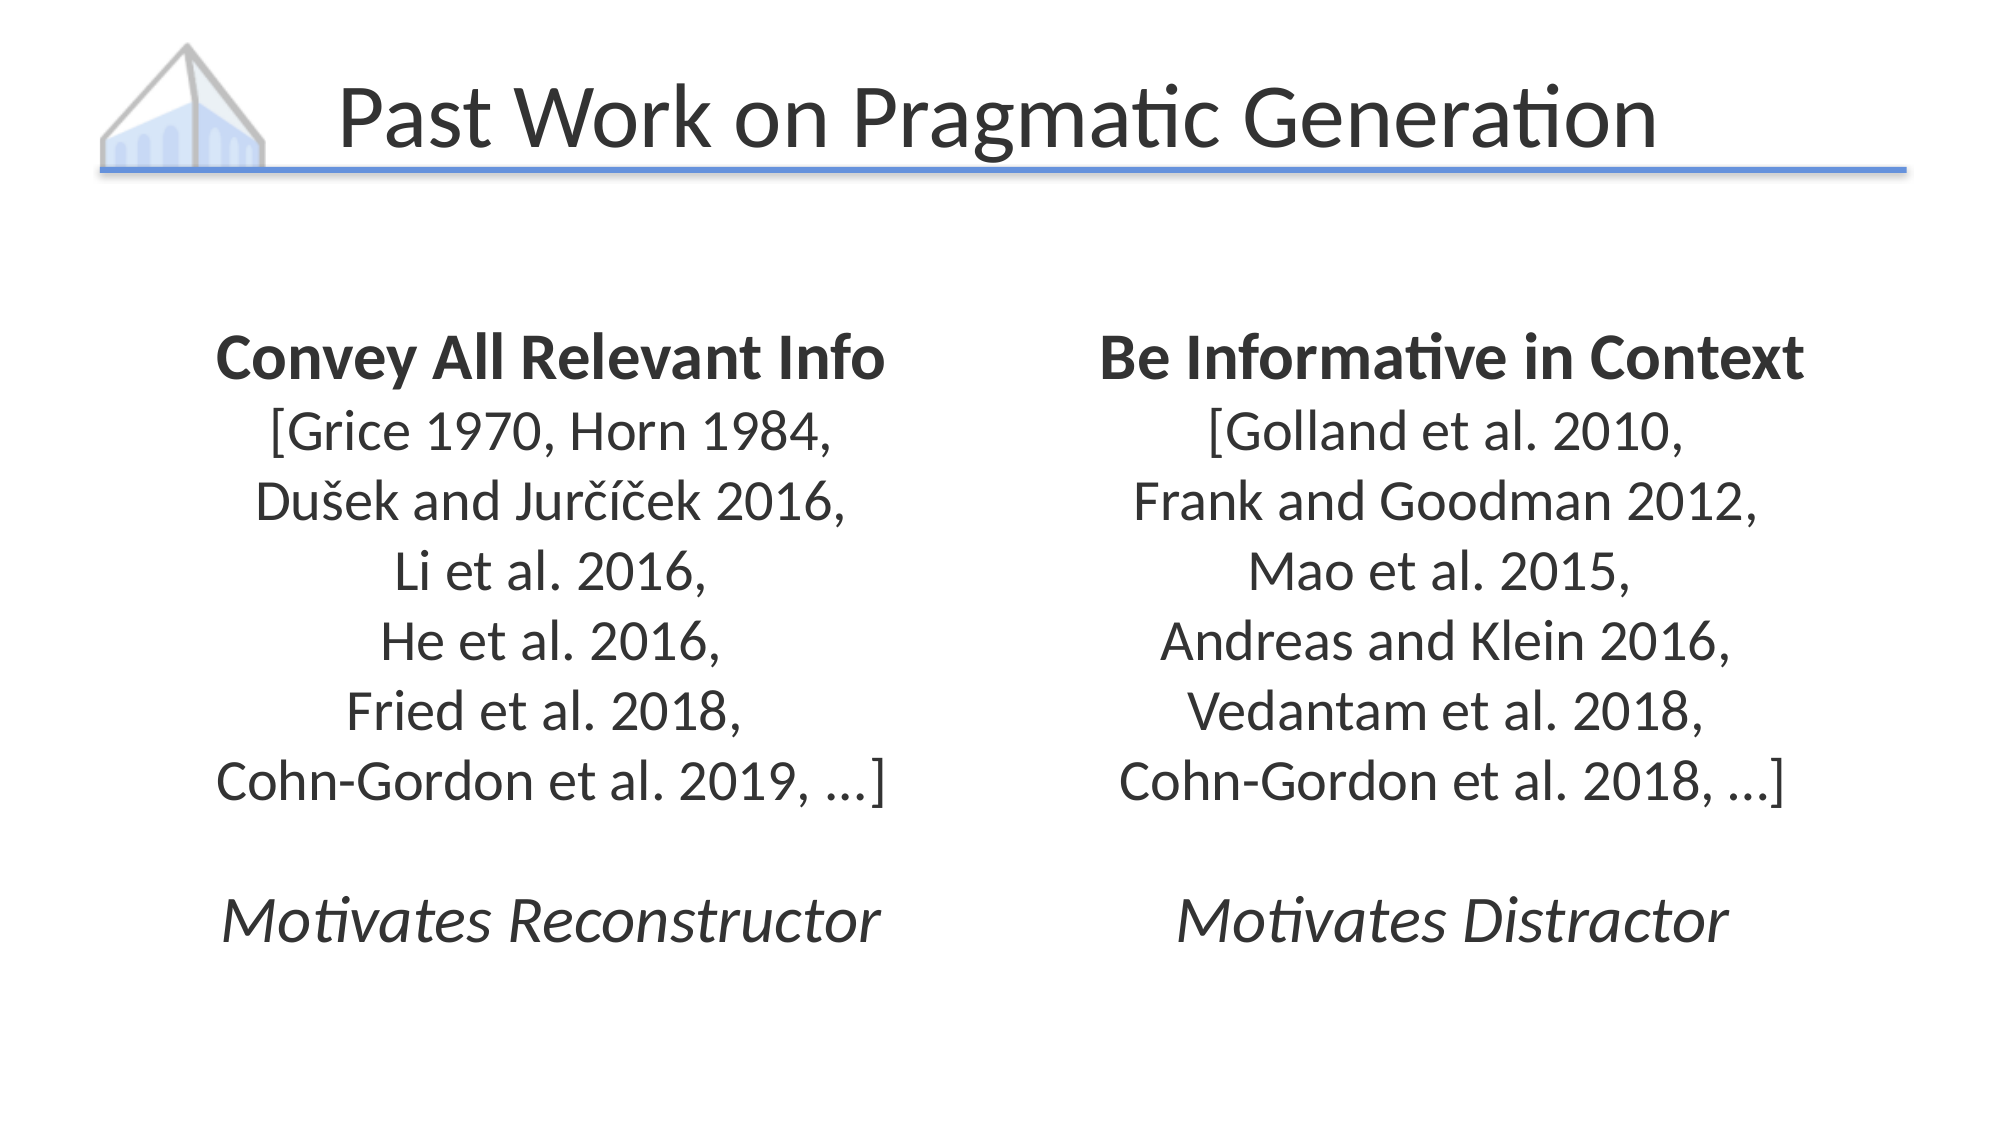

# Past Work on Pragmatic Generation
Convey All Relevant Info
[Grice 1970, Horn 1984,
Dušek and Jurčíček 2016,
Li et al. 2016,
He et al. 2016,
Fried et al. 2018,
Cohn-Gordon et al. 2019, ...]
Be Informative in Context
[Golland et al. 2010,
Frank and Goodman 2012,
Mao et al. 2015,
Andreas and Klein 2016,
Vedantam et al. 2018,
Cohn-Gordon et al. 2018, …]
Motivates Distractor
Motivates Reconstructor